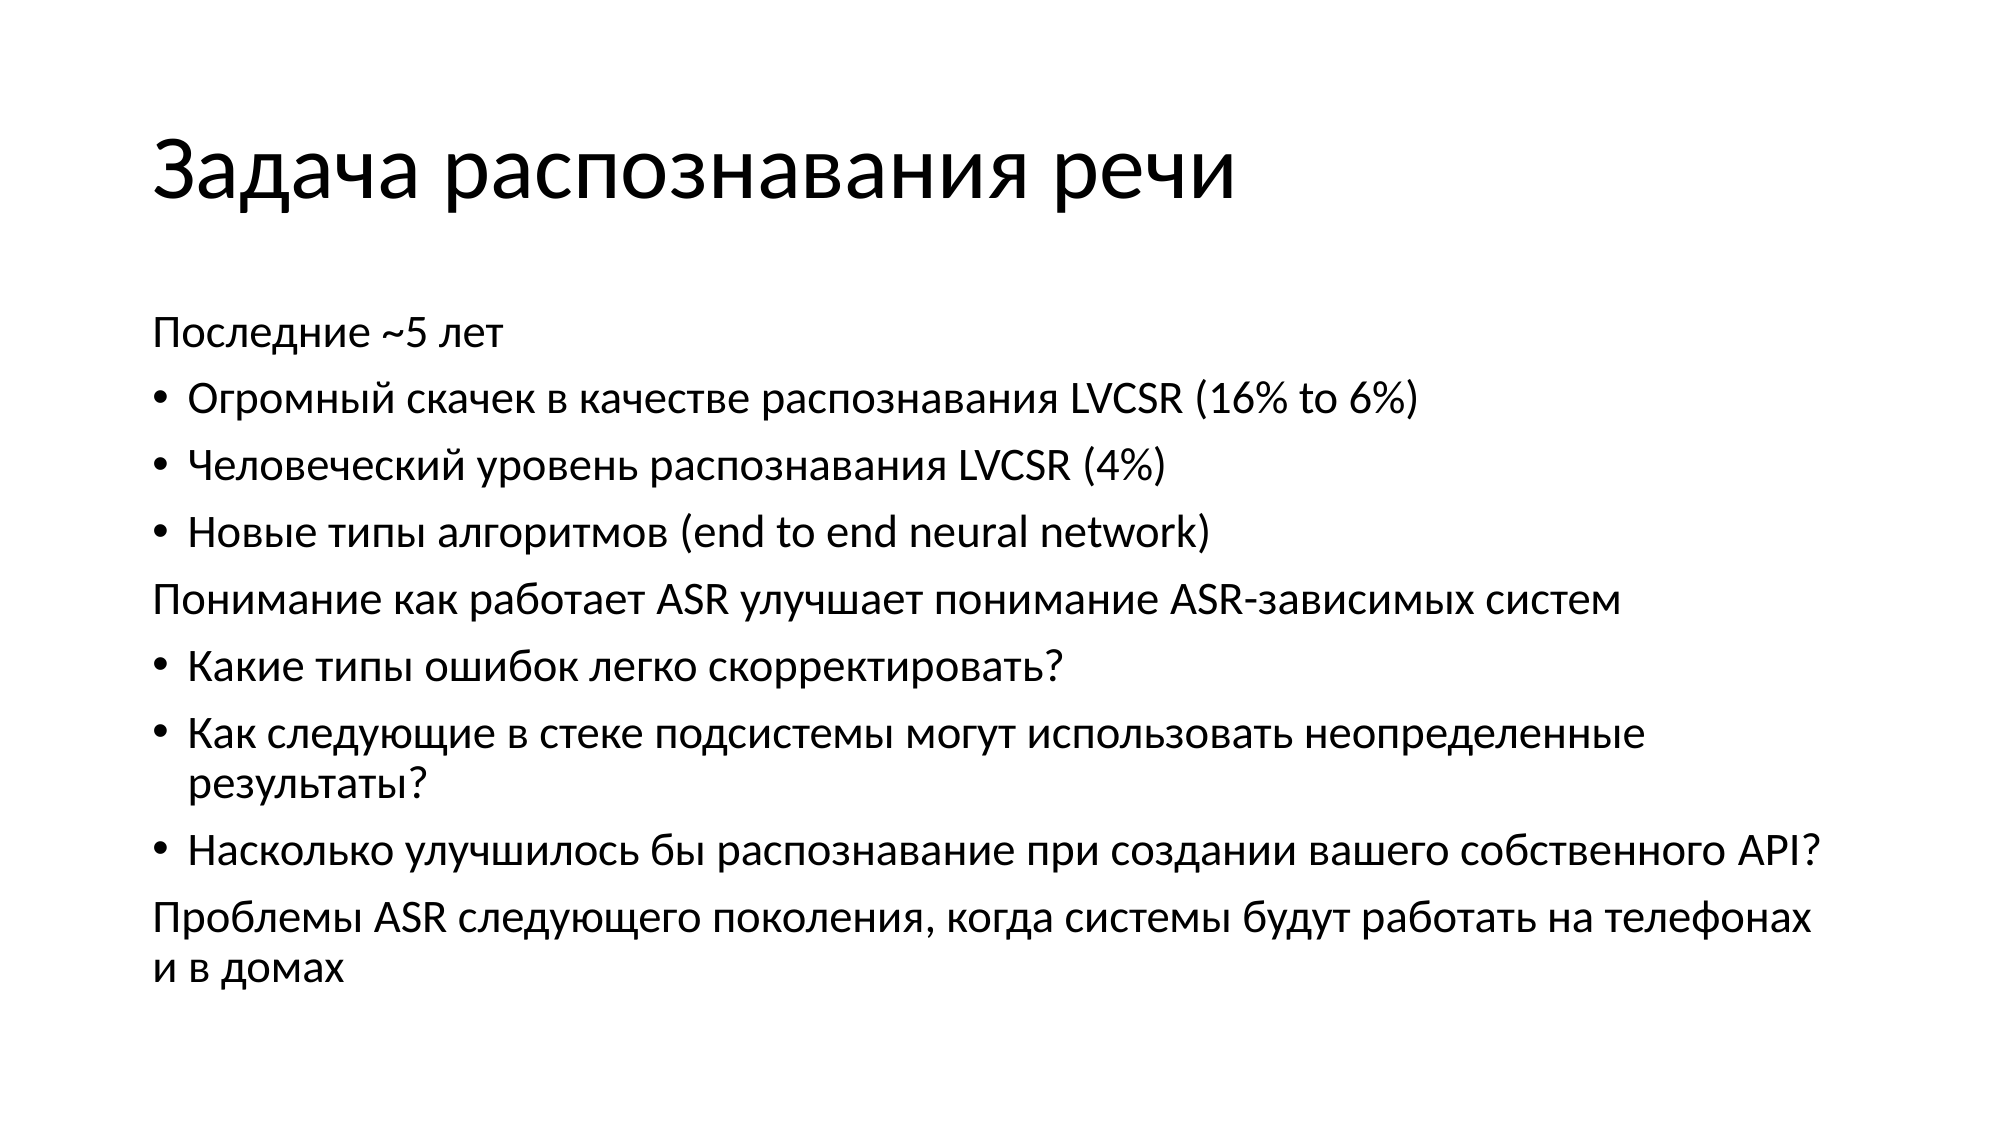

# Задача распознавания речи
Последние ~5 лет
Огромный скачек в качестве распознавания LVCSR (16% to 6%)
Человеческий уровень распознавания LVCSR (4%)
Новые типы алгоритмов (end to end neural network)
Понимание как работает ASR улучшает понимание ASR-зависимых систем
Какие типы ошибок легко скорректировать?
Как следующие в стеке подсистемы могут использовать неопределенные результаты?
Насколько улучшилось бы распознавание при создании вашего собственного API?
Проблемы ASR следующего поколения, когда системы будут работать на телефонах и в домах